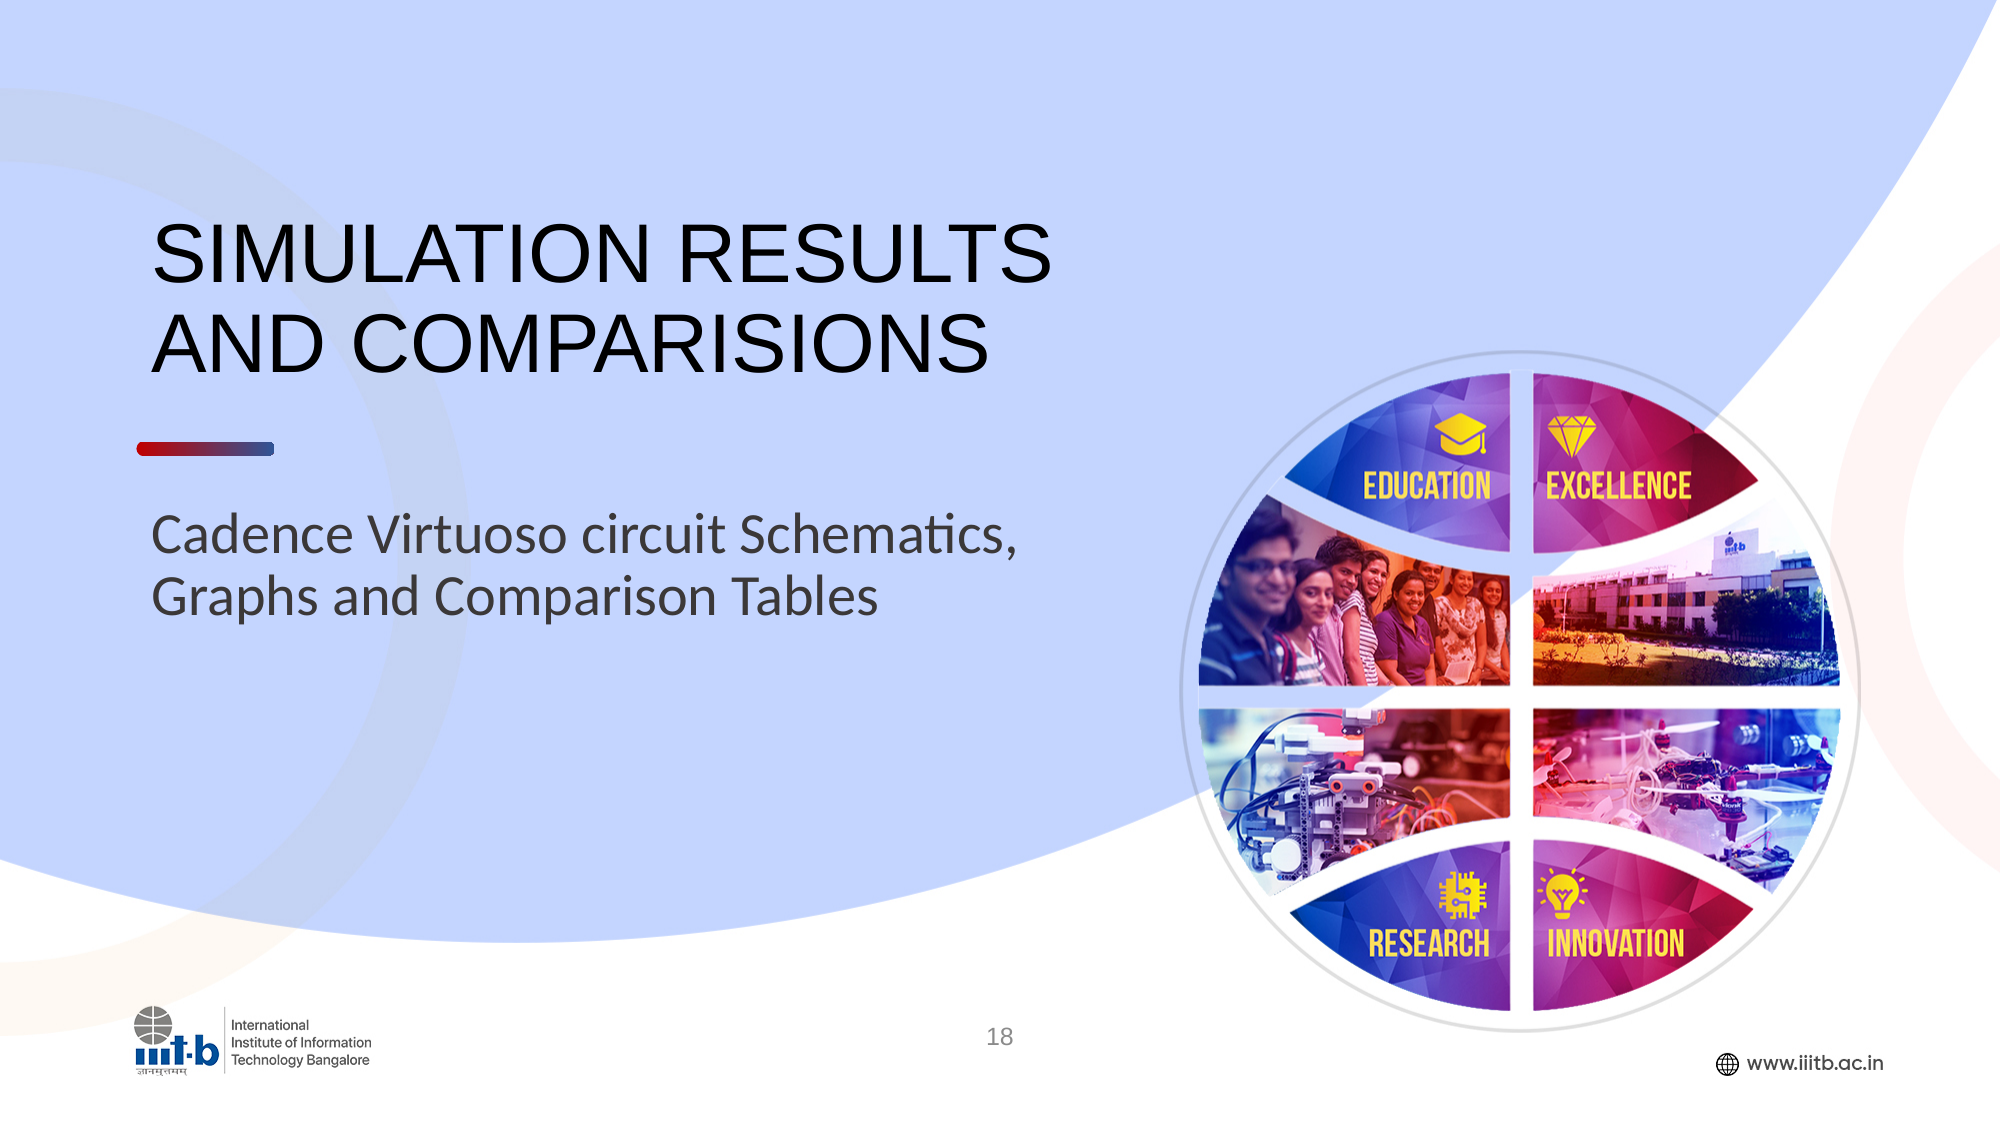

# SIMULATION RESULTS AND COMPARISIONS
Cadence Virtuoso circuit Schematics, Graphs and Comparison Tables
18